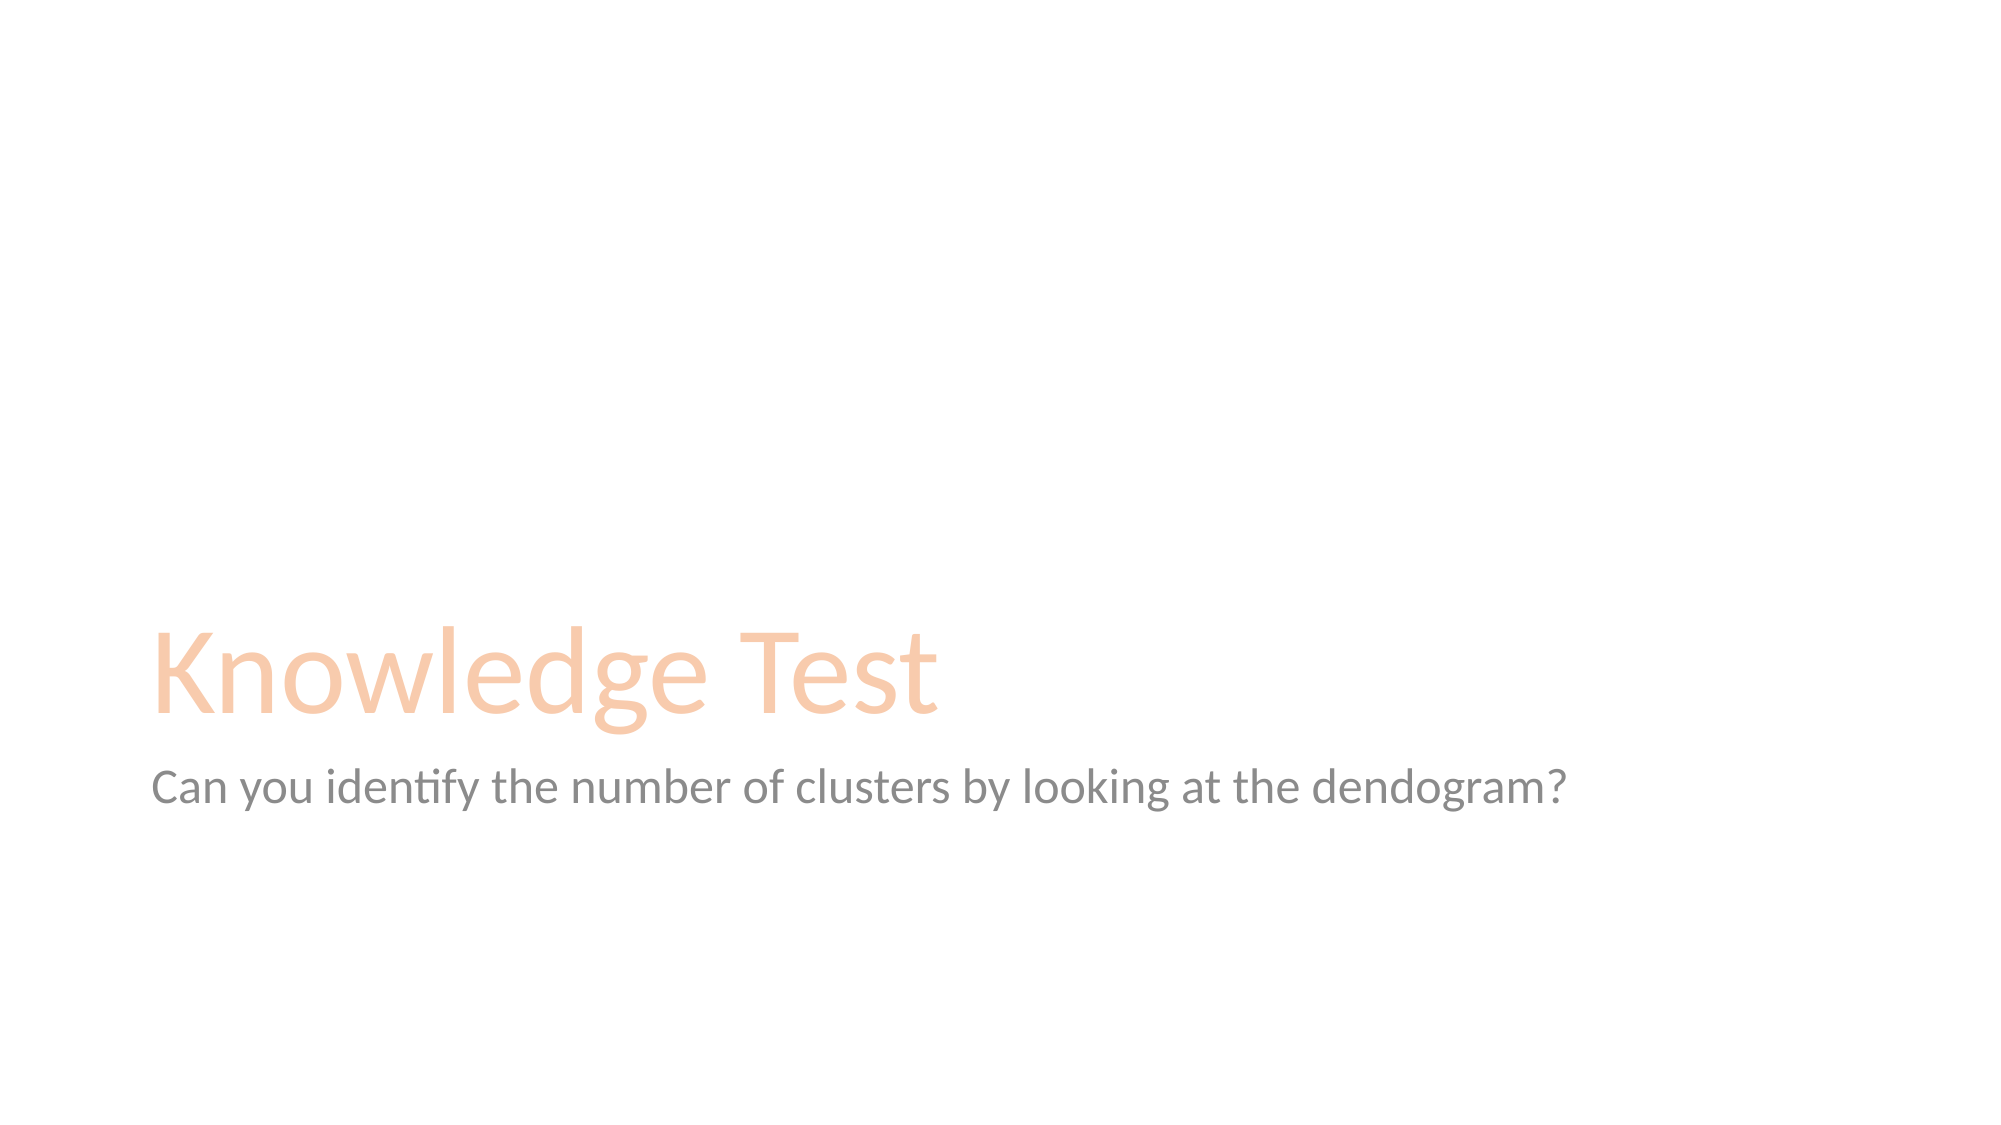

# Knowledge Test
Can you identify the number of clusters by looking at the dendogram?